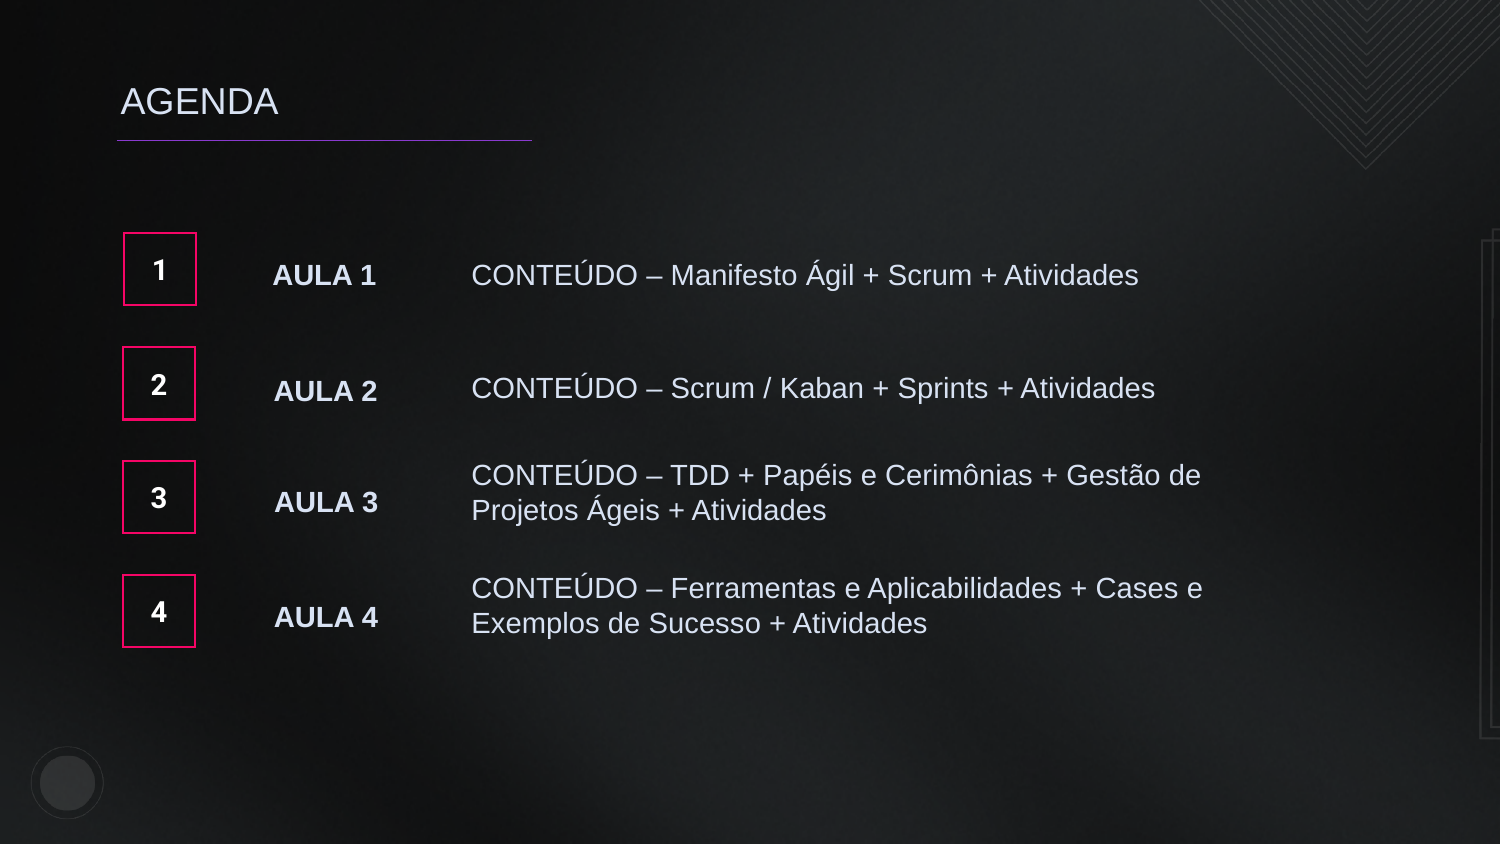

AGENDA
AULA 1
CONTEÚDO – Manifesto Ágil + Scrum + Atividades
1
2
AULA 2
CONTEÚDO – Scrum / Kaban + Sprints + Atividades
CONTEÚDO – TDD + Papéis e Cerimônias + Gestão de Projetos Ágeis + Atividades
AULA 3
3
CONTEÚDO – Ferramentas e Aplicabilidades + Cases e Exemplos de Sucesso + Atividades
AULA 4
4